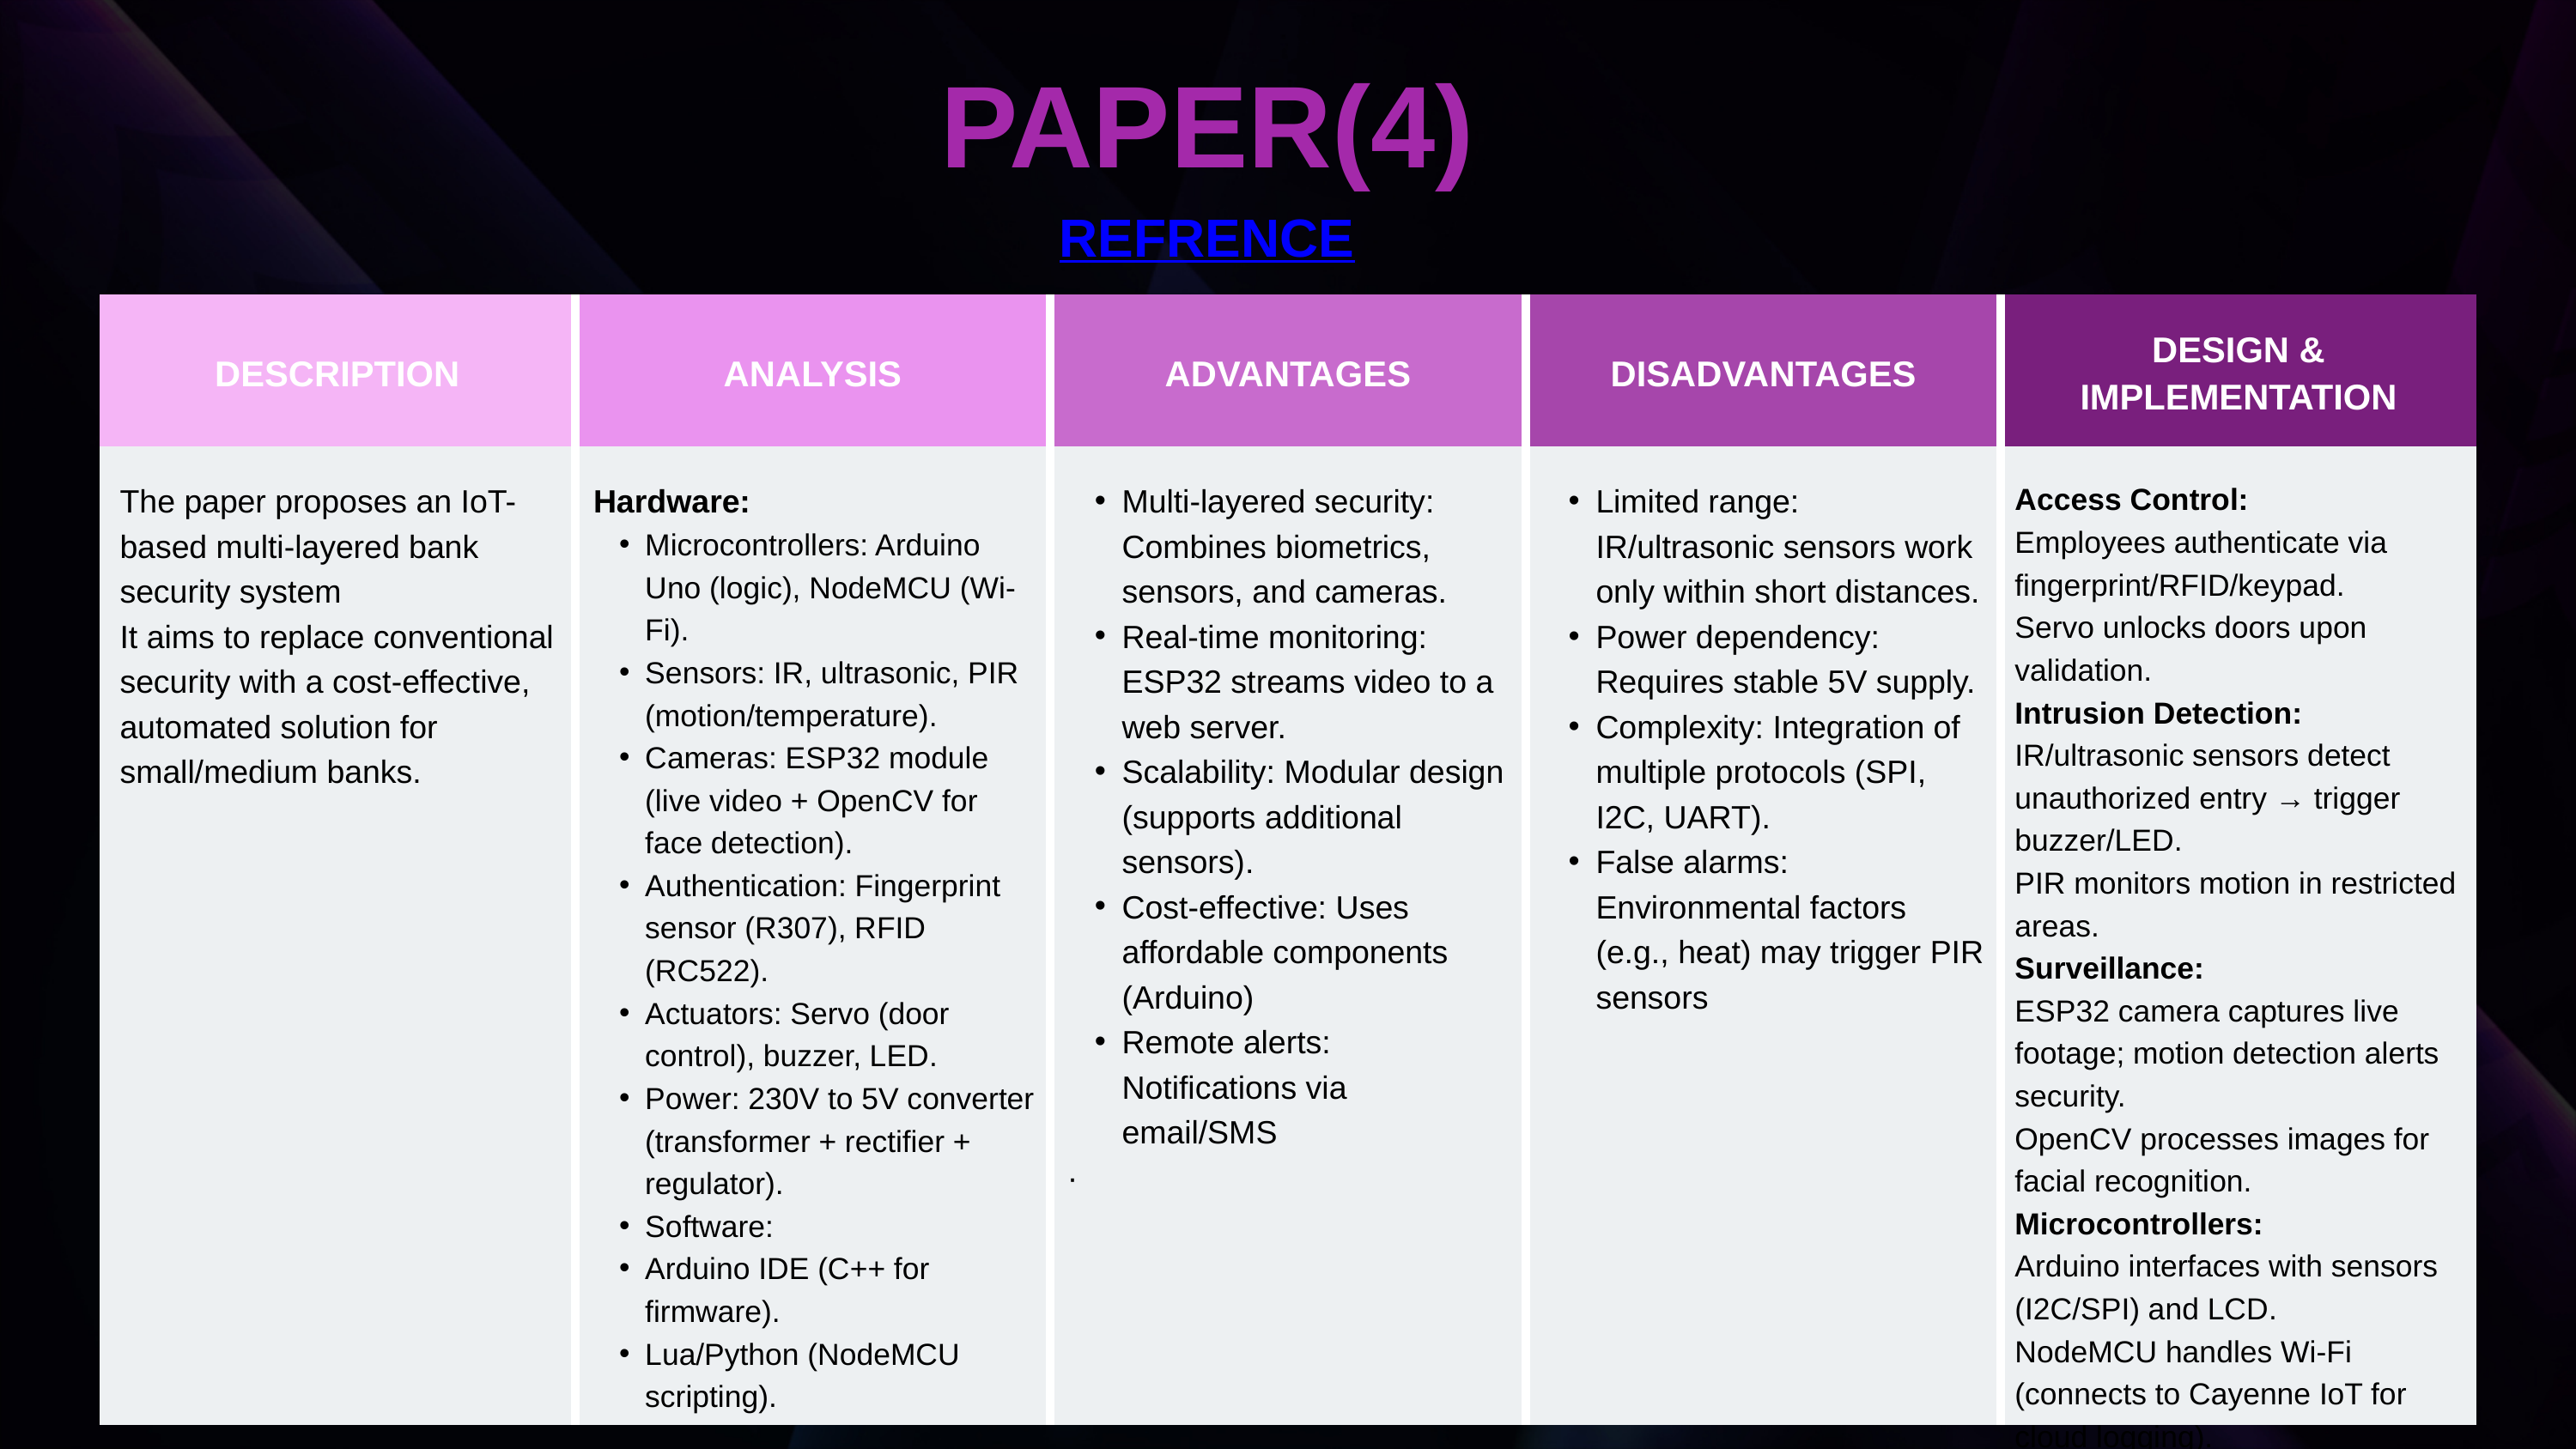

PAPER(4)
REFRENCE
| DESCRIPTION | ANALYSIS | ADVANTAGES | DISADVANTAGES | DESIGN & IMPLEMENTATION |
| --- | --- | --- | --- | --- |
|  |  |  |  |  |
The paper proposes an IoT-based multi-layered bank security system
It aims to replace conventional security with a cost-effective, automated solution for small/medium banks.

Hardware:
Microcontrollers: Arduino Uno (logic), NodeMCU (Wi-Fi).
Sensors: IR, ultrasonic, PIR (motion/temperature).
Cameras: ESP32 module (live video + OpenCV for face detection).
Authentication: Fingerprint sensor (R307), RFID (RC522).
Actuators: Servo (door control), buzzer, LED.
Power: 230V to 5V converter (transformer + rectifier + regulator).
Software:
Arduino IDE (C++ for firmware).
Lua/Python (NodeMCU scripting).

Multi-layered security: Combines biometrics, sensors, and cameras.
Real-time monitoring: ESP32 streams video to a web server.
Scalability: Modular design (supports additional sensors).
Cost-effective: Uses affordable components (Arduino)
Remote alerts: Notifications via email/SMS
·

Limited range: IR/ultrasonic sensors work only within short distances.
Power dependency: Requires stable 5V supply.
Complexity: Integration of multiple protocols (SPI, I2C, UART).
False alarms: Environmental factors (e.g., heat) may trigger PIR sensors

Access Control:
Employees authenticate via fingerprint/RFID/keypad.
Servo unlocks doors upon validation.
Intrusion Detection:
IR/ultrasonic sensors detect unauthorized entry → trigger buzzer/LED.
PIR monitors motion in restricted areas.
Surveillance:
ESP32 camera captures live footage; motion detection alerts security.
OpenCV processes images for facial recognition.
Microcontrollers:
Arduino interfaces with sensors (I2C/SPI) and LCD.
NodeMCU handles Wi-Fi (connects to Cayenne IoT for cloud logging).